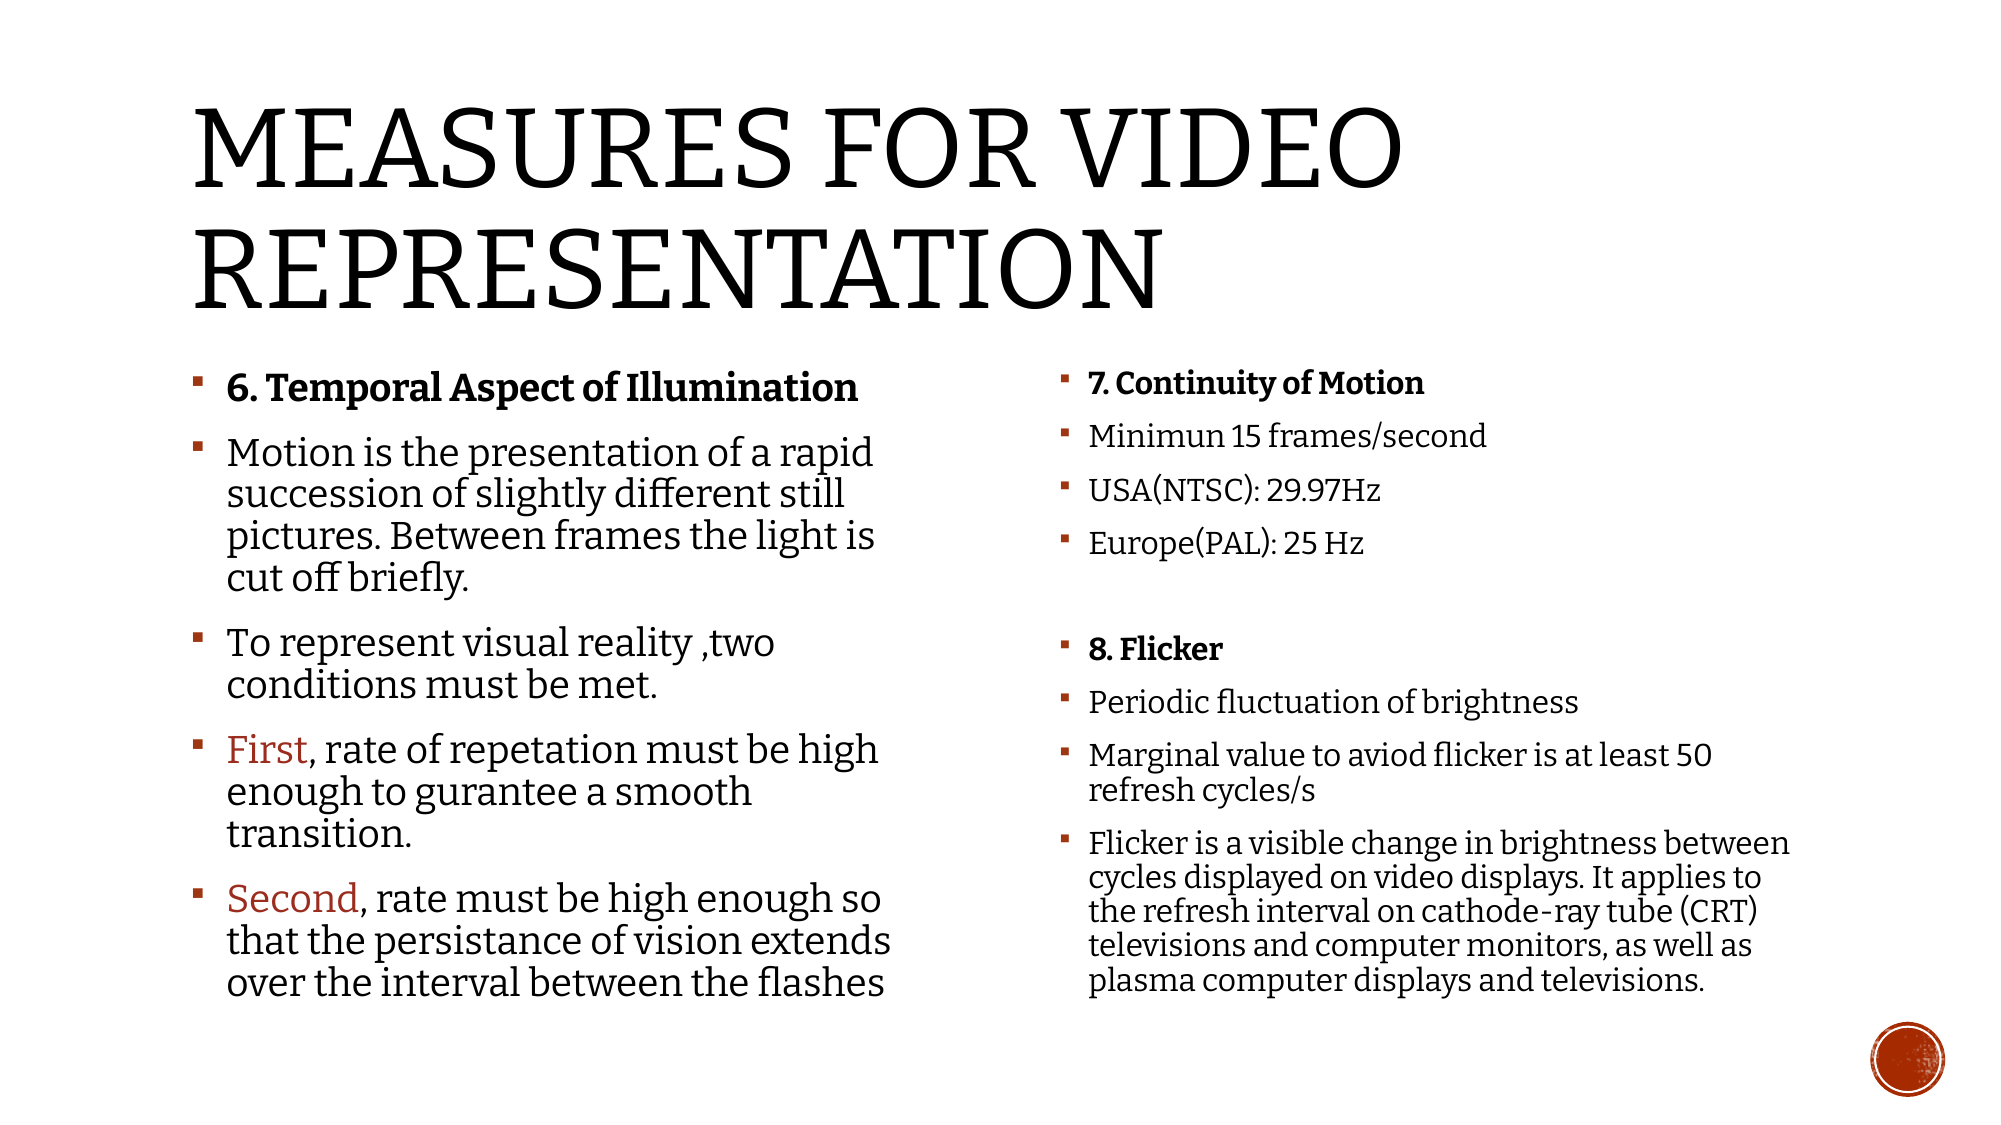

# Measures for ViDeo Representation
6. Temporal Aspect of Illumination
Motion is the presentation of a rapid succession of slightly different still pictures. Between frames the light is cut off briefly.
To represent visual reality ,two conditions must be met.
First, rate of repetation must be high enough to gurantee a smooth transition.
Second, rate must be high enough so that the persistance of vision extends over the interval between the flashes

7. Continuity of Motion
Minimun 15 frames/second
USA(NTSC): 29.97Hz
Europe(PAL): 25 Hz

8. Flicker
Periodic fluctuation of brightness
Marginal value to aviod flicker is at least 50 refresh cycles/s
Flicker is a visible change in brightness between cycles displayed on video displays. It applies to the refresh interval on cathode-ray tube (CRT) televisions and computer monitors, as well as plasma computer displays and televisions.